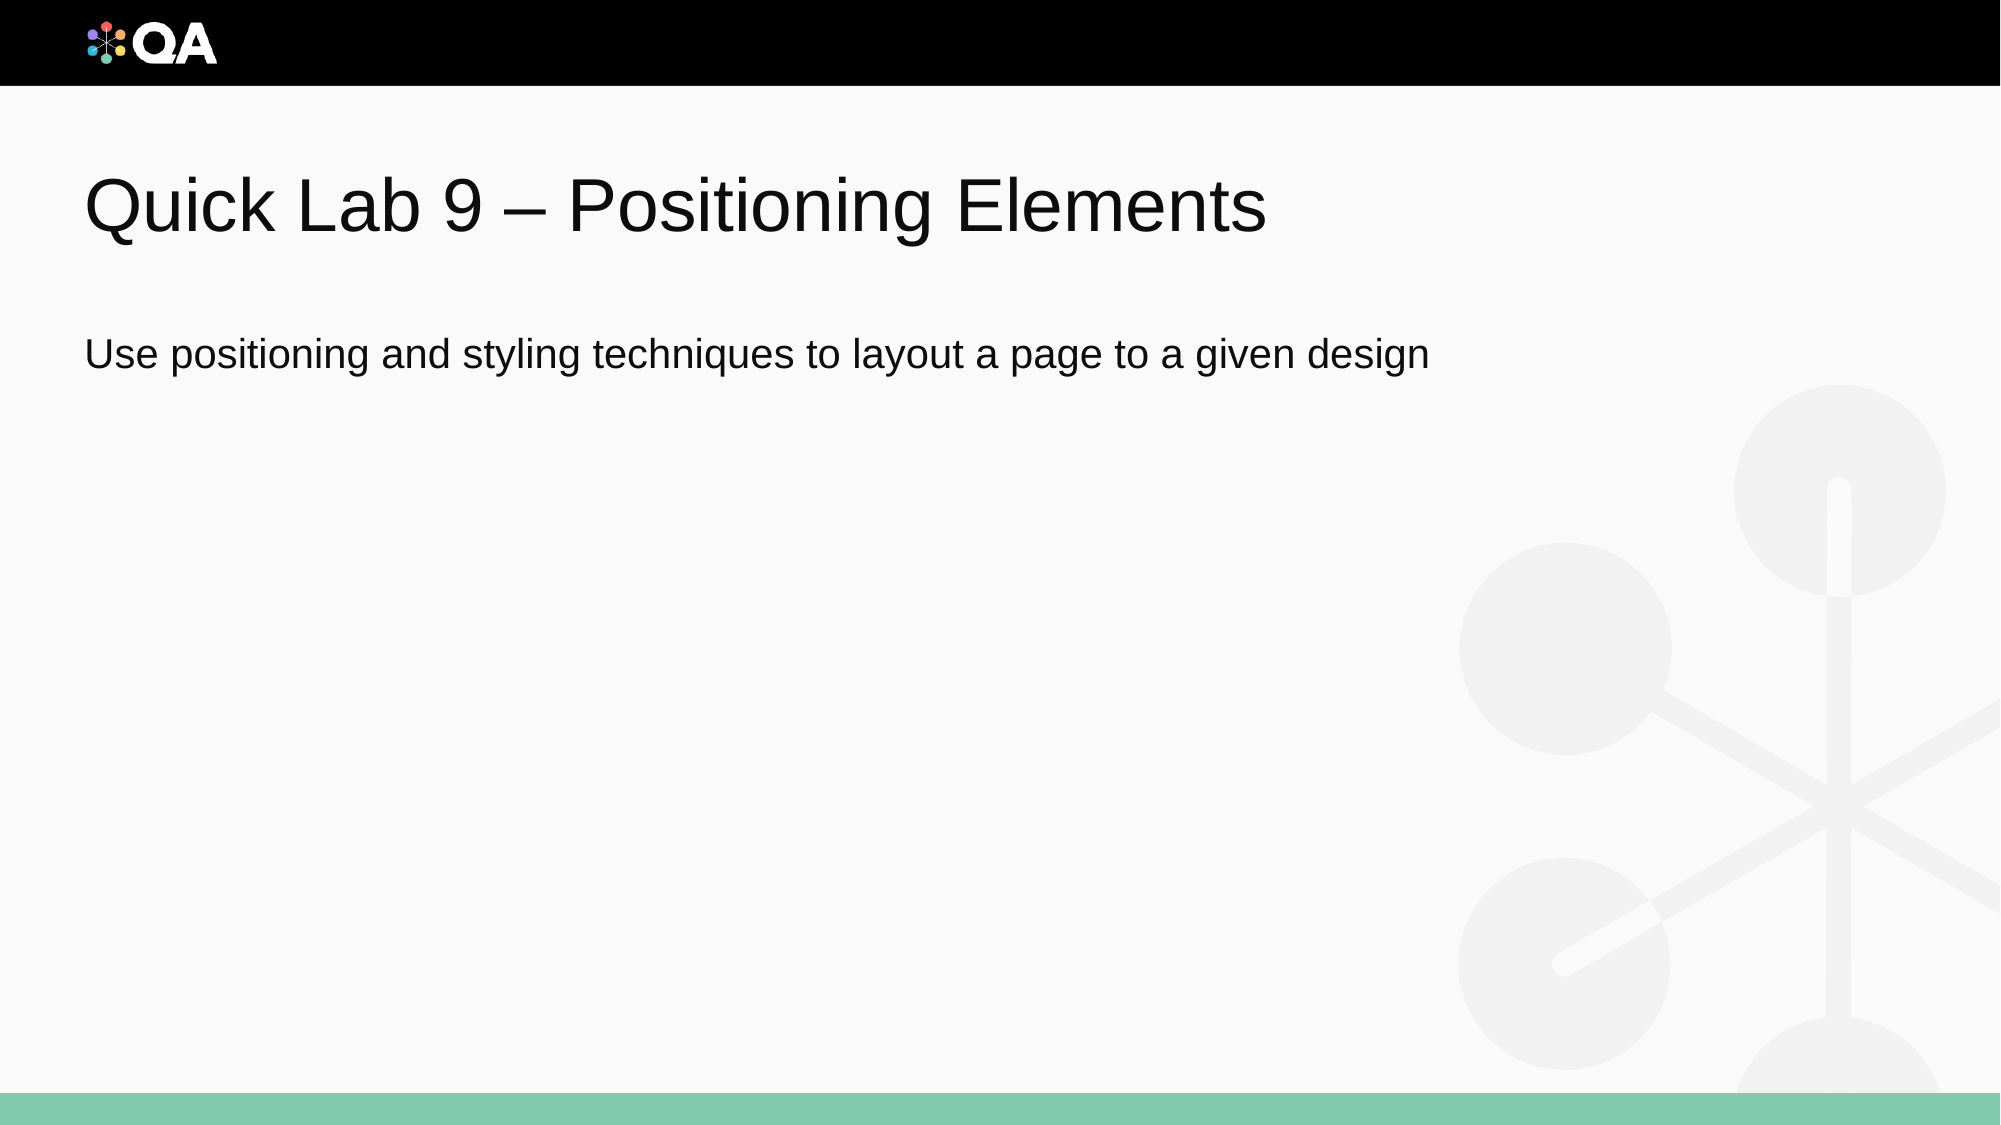

# Quick Lab 9 – Positioning Elements
Use positioning and styling techniques to layout a page to a given design